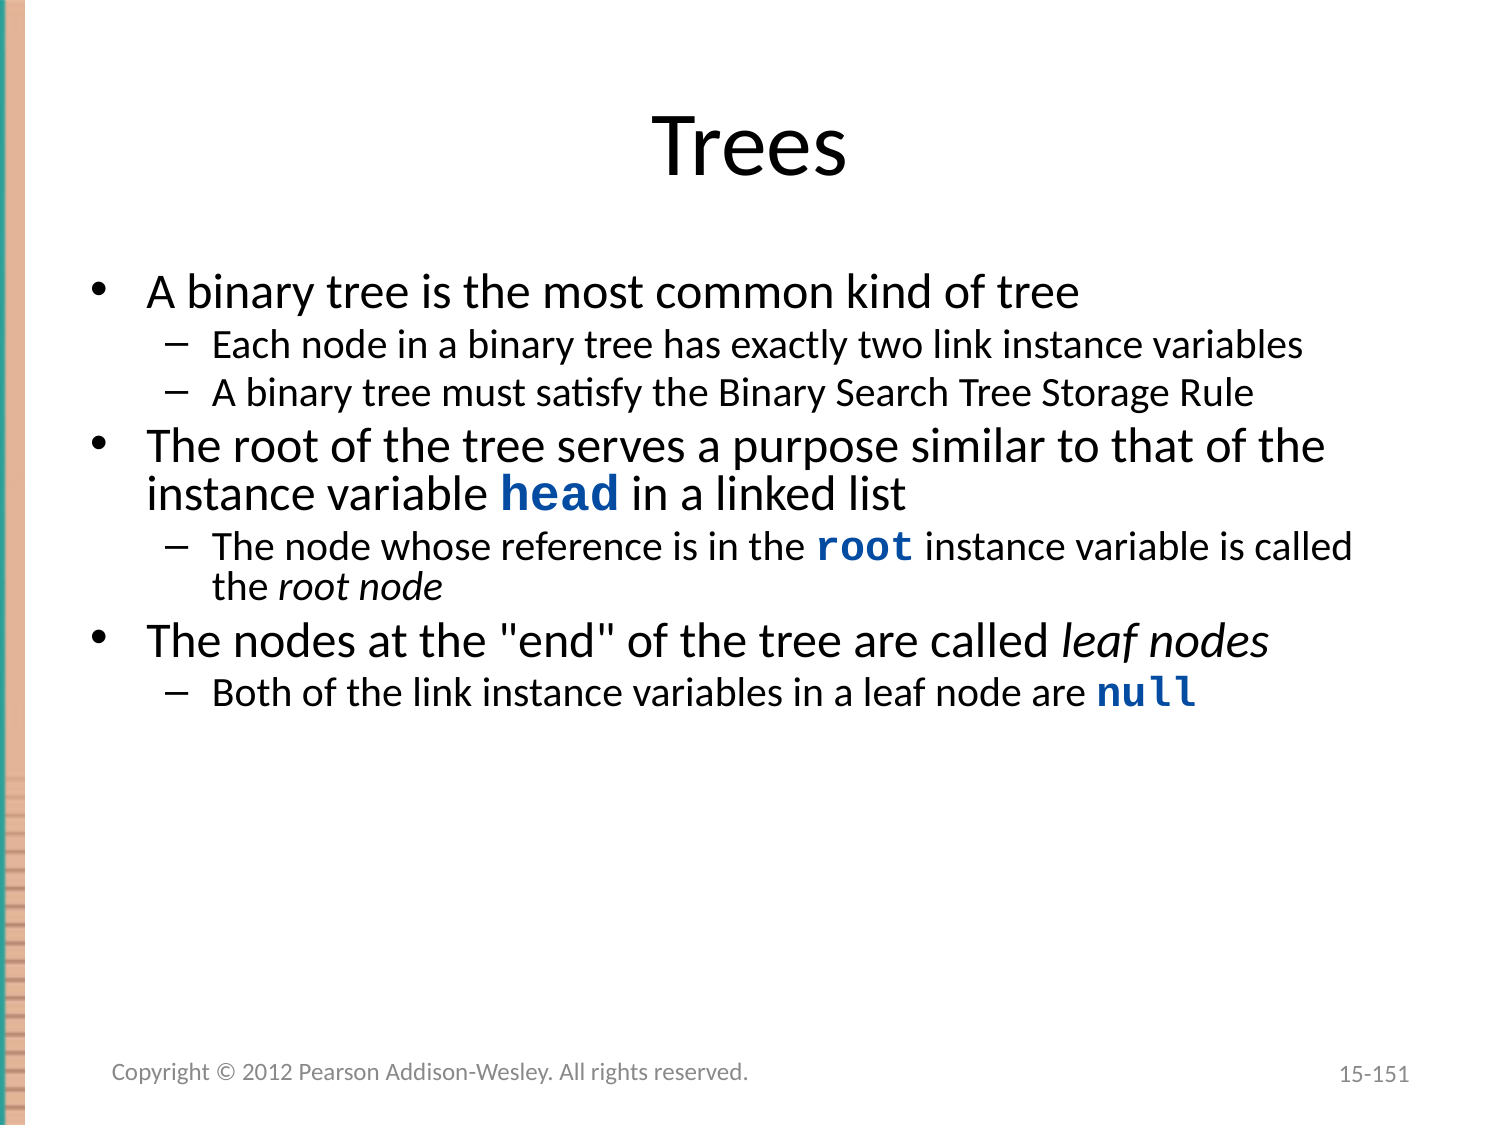

# Trees
A binary tree is the most common kind of tree
Each node in a binary tree has exactly two link instance variables
A binary tree must satisfy the Binary Search Tree Storage Rule
The root of the tree serves a purpose similar to that of the instance variable head in a linked list
The node whose reference is in the root instance variable is called the root node
The nodes at the "end" of the tree are called leaf nodes
Both of the link instance variables in a leaf node are null
Copyright © 2012 Pearson Addison-Wesley. All rights reserved.
15-151